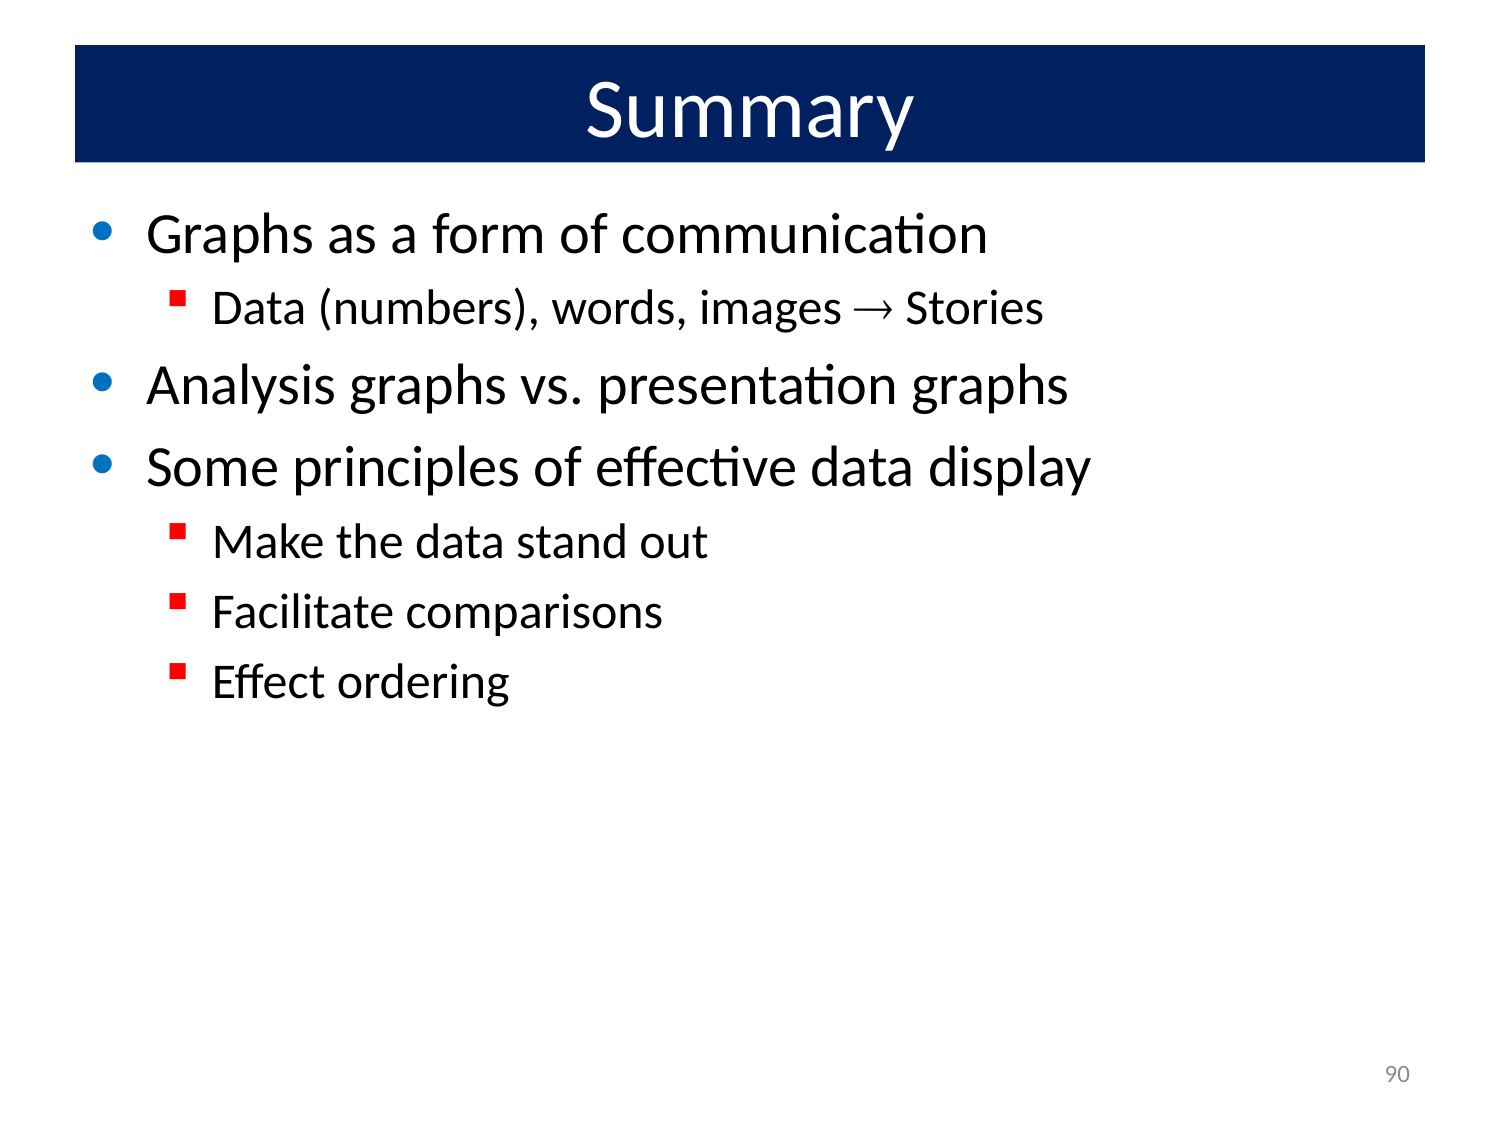

# Summary
Graphs as a form of communication
Data (numbers), words, images → Stories
Analysis graphs vs. presentation graphs
Some principles of effective data display
Make the data stand out
Facilitate comparisons
Effect ordering
90